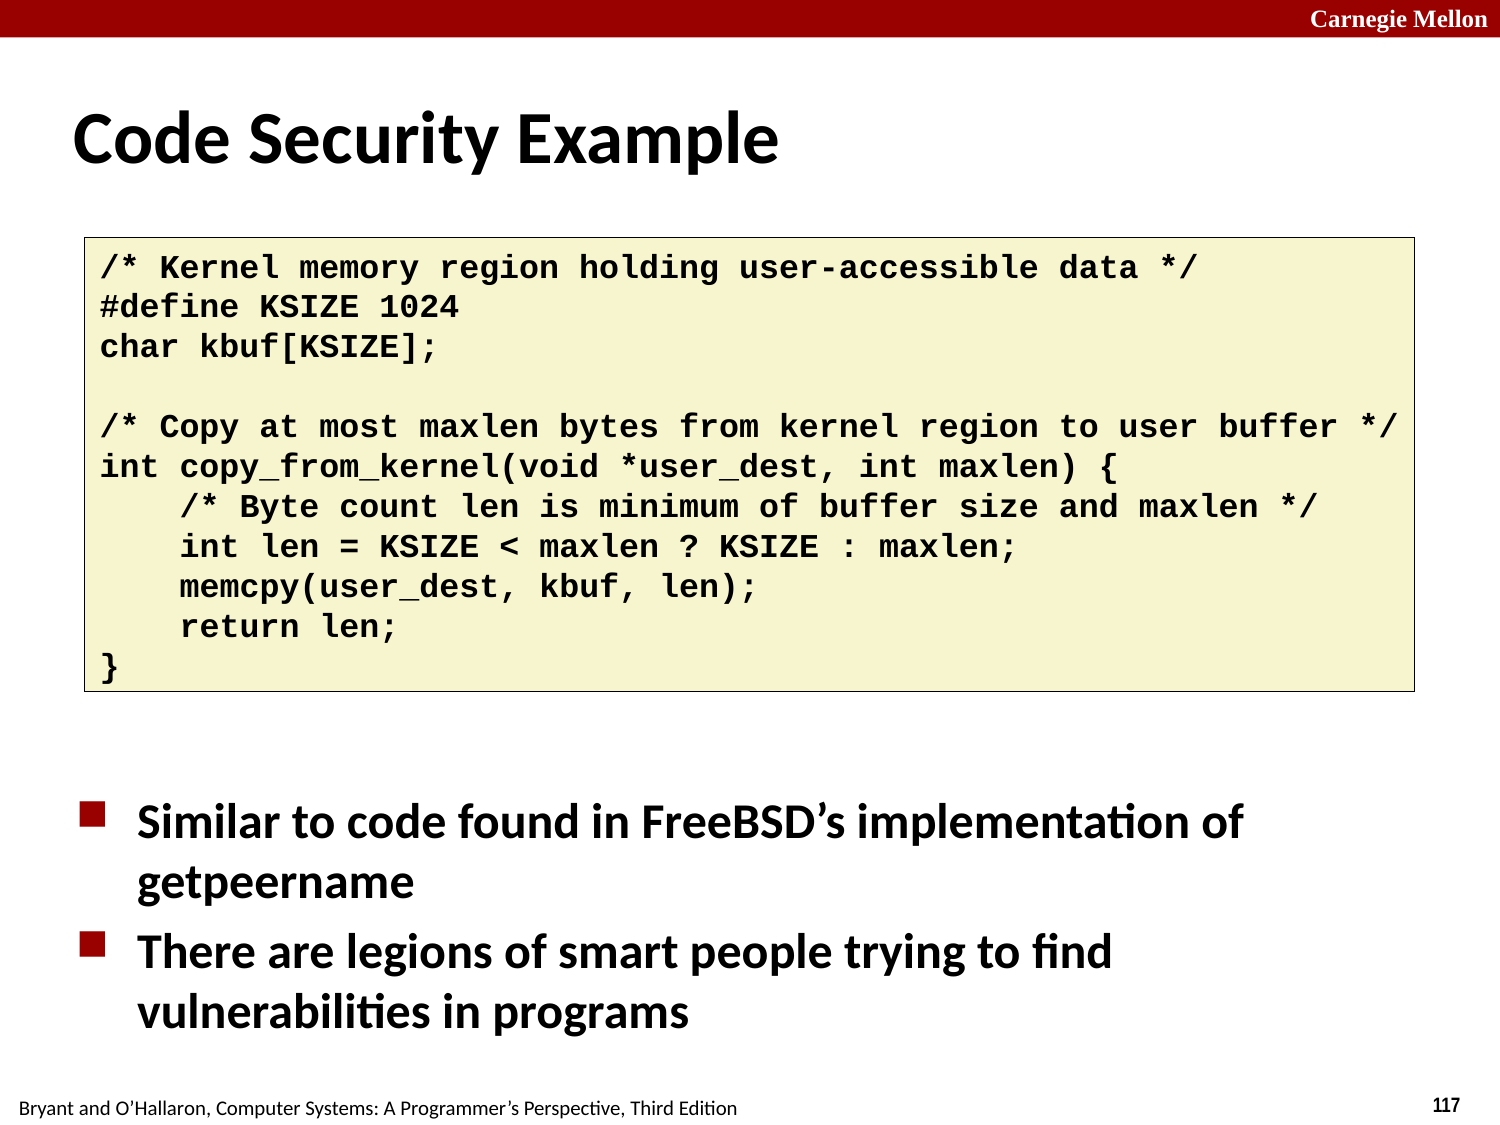

# Code Security Example
/* Kernel memory region holding user-accessible data */
#define KSIZE 1024
char kbuf[KSIZE];

/* Copy at most maxlen bytes from kernel region to user buffer */
int copy_from_kernel(void *user_dest, int maxlen) {
    /* Byte count len is minimum of buffer size and maxlen */
    int len = KSIZE < maxlen ? KSIZE : maxlen;
    memcpy(user_dest, kbuf, len);
    return len;
}
Similar to code found in FreeBSD’s implementation of getpeername
There are legions of smart people trying to find vulnerabilities in programs